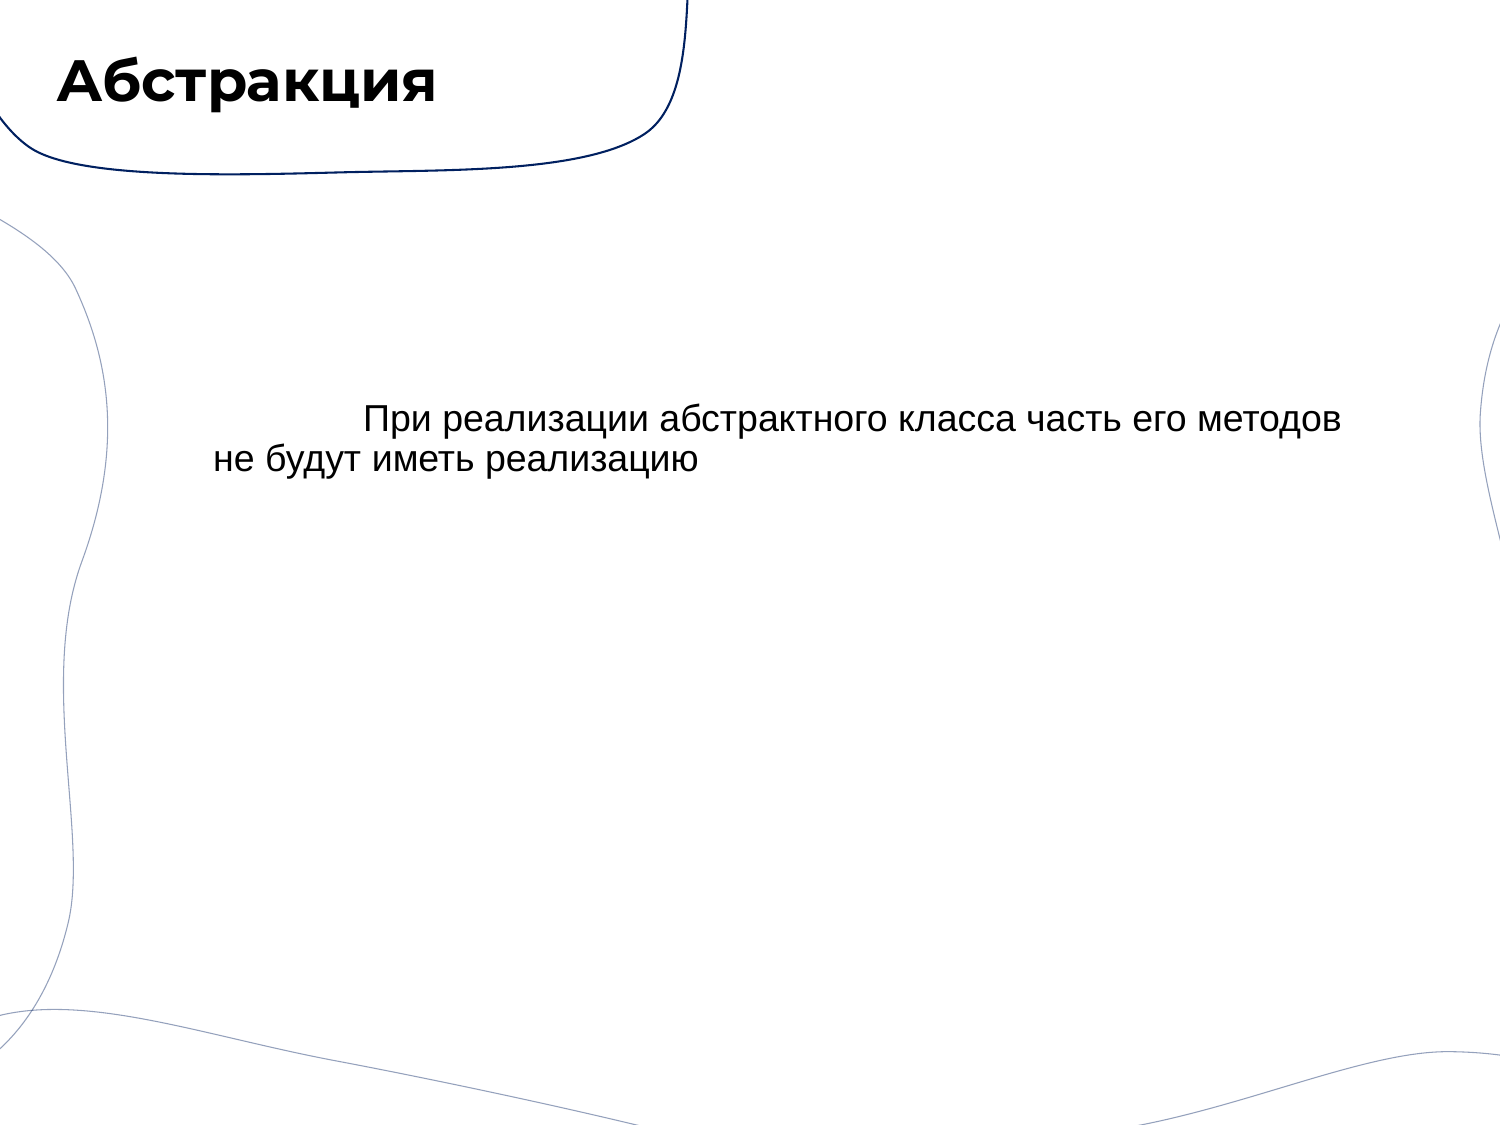

# Абстракция
	При реализации абстрактного класса часть его методов не будут иметь реализацию